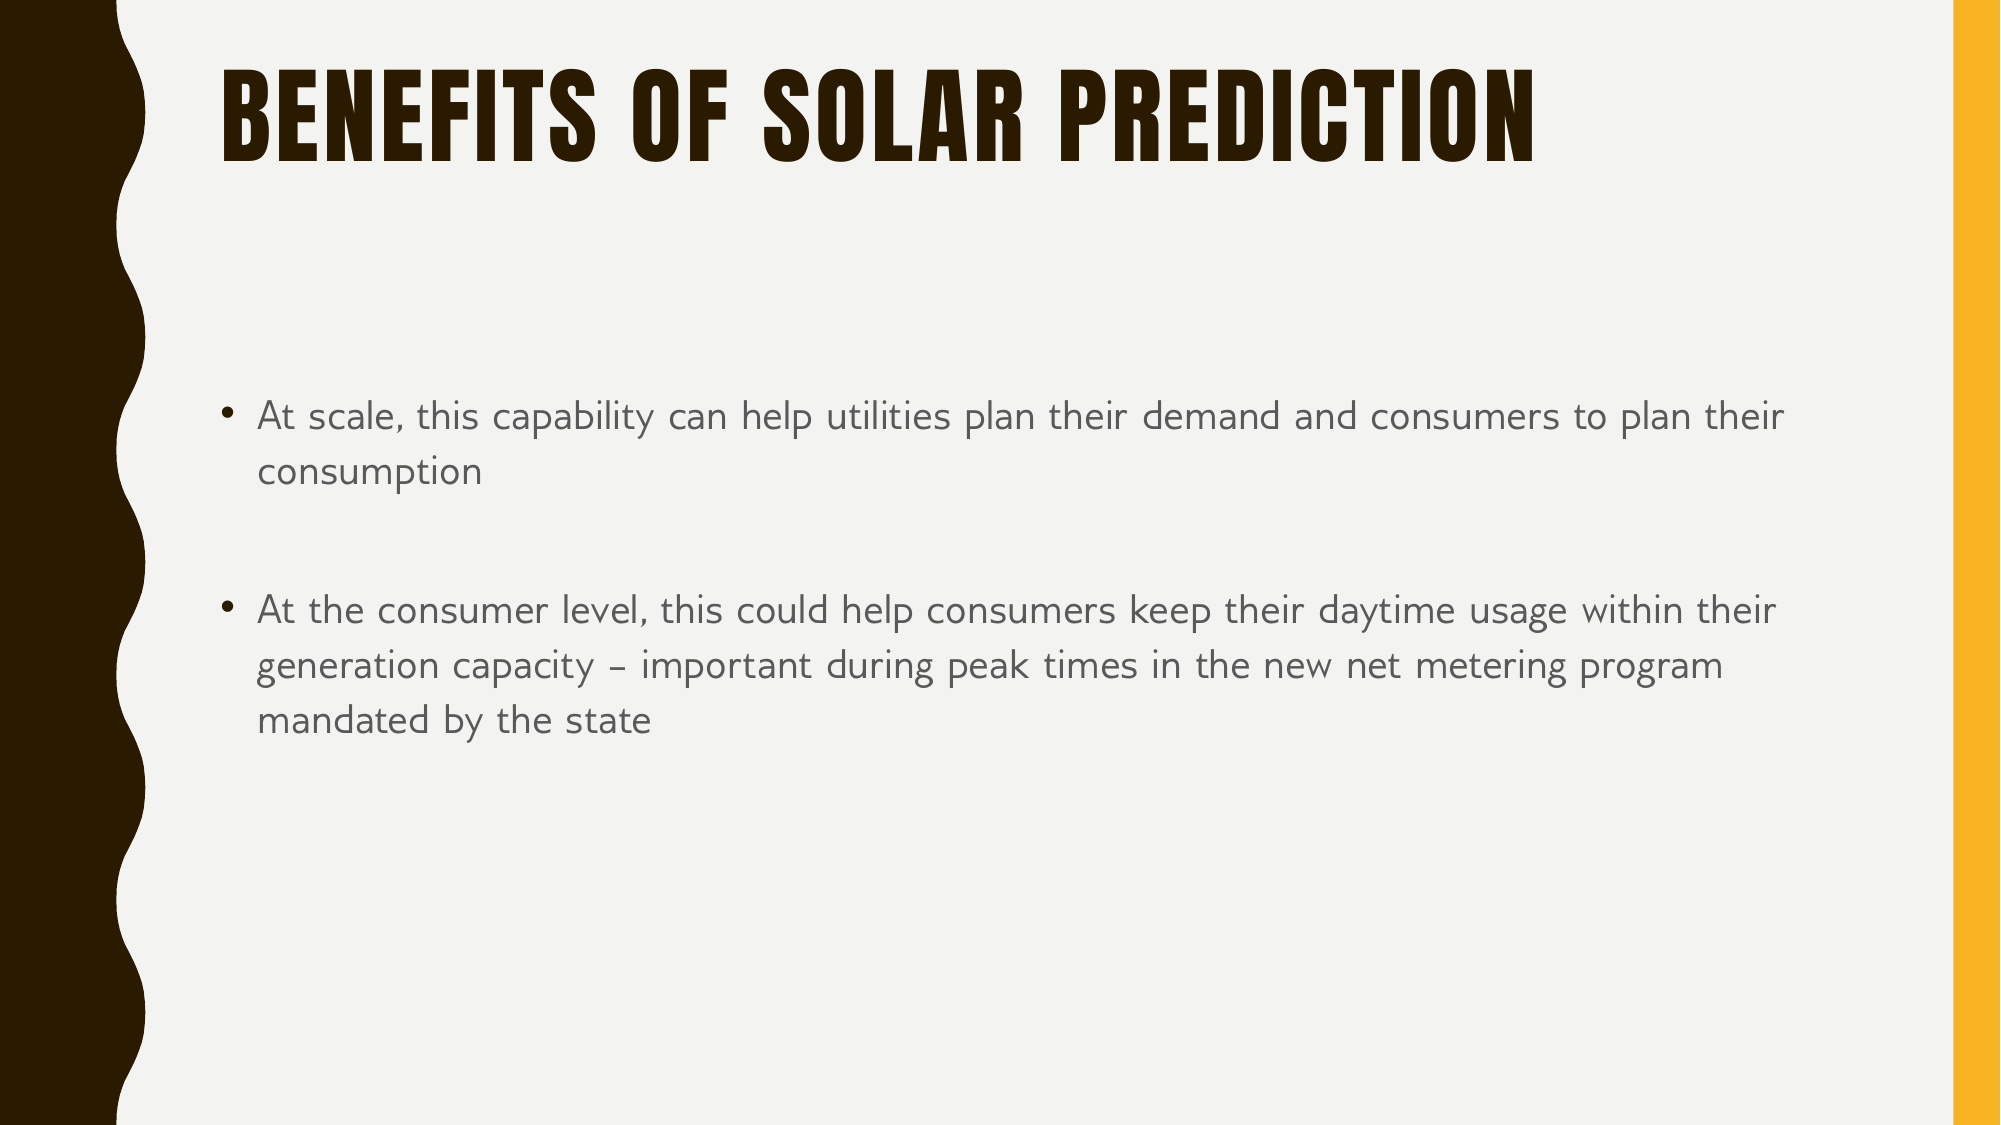

# Benefits of solar prediction
At scale, this capability can help utilities plan their demand and consumers to plan their consumption

At the consumer level, this could help consumers keep their daytime usage within their generation capacity – important during peak times in the new net metering program mandated by the state